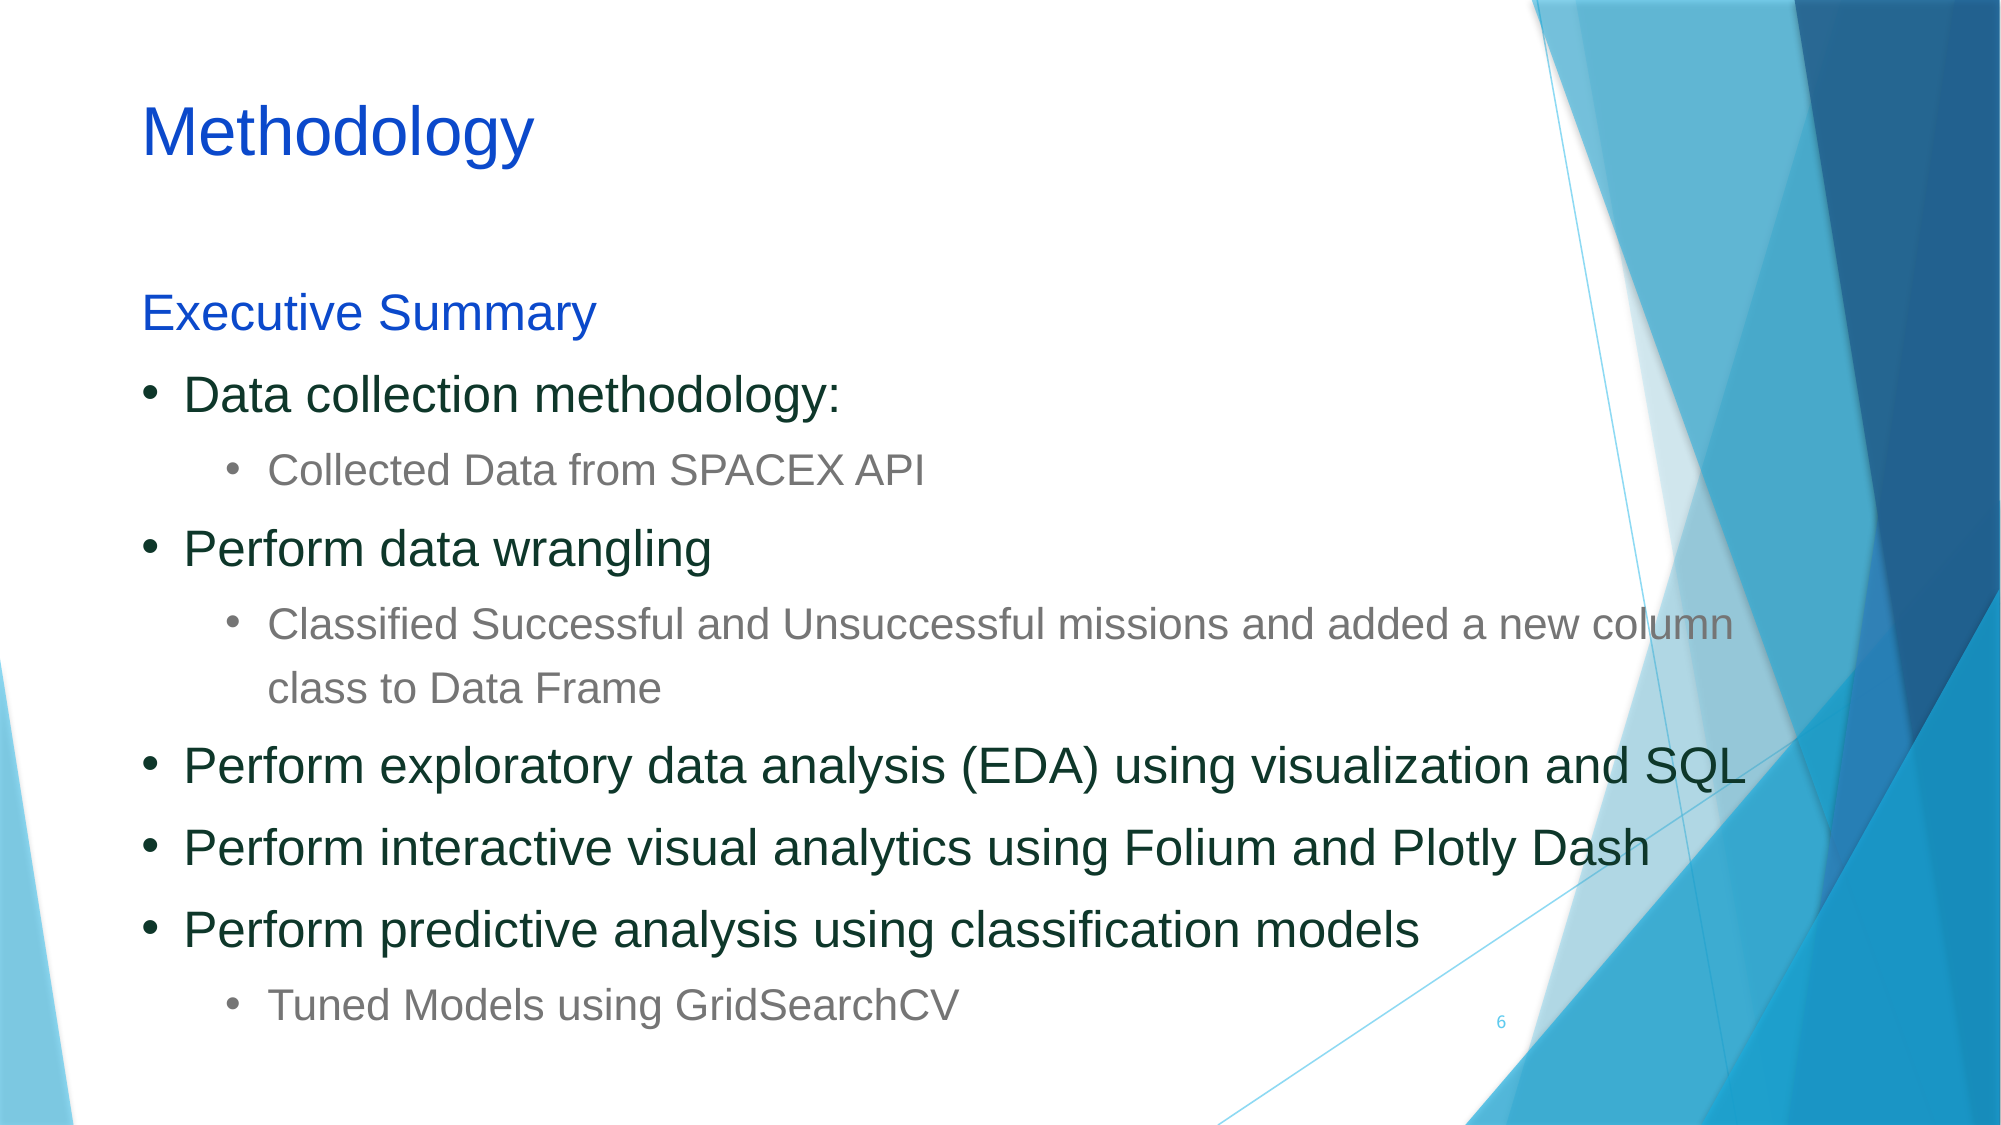

Methodology
Executive Summary
Data collection methodology:
Collected Data from SPACEX API
Perform data wrangling
Classified Successful and Unsuccessful missions and added a new column class to Data Frame
Perform exploratory data analysis (EDA) using visualization and SQL
Perform interactive visual analytics using Folium and Plotly Dash
Perform predictive analysis using classification models
Tuned Models using GridSearchCV

6